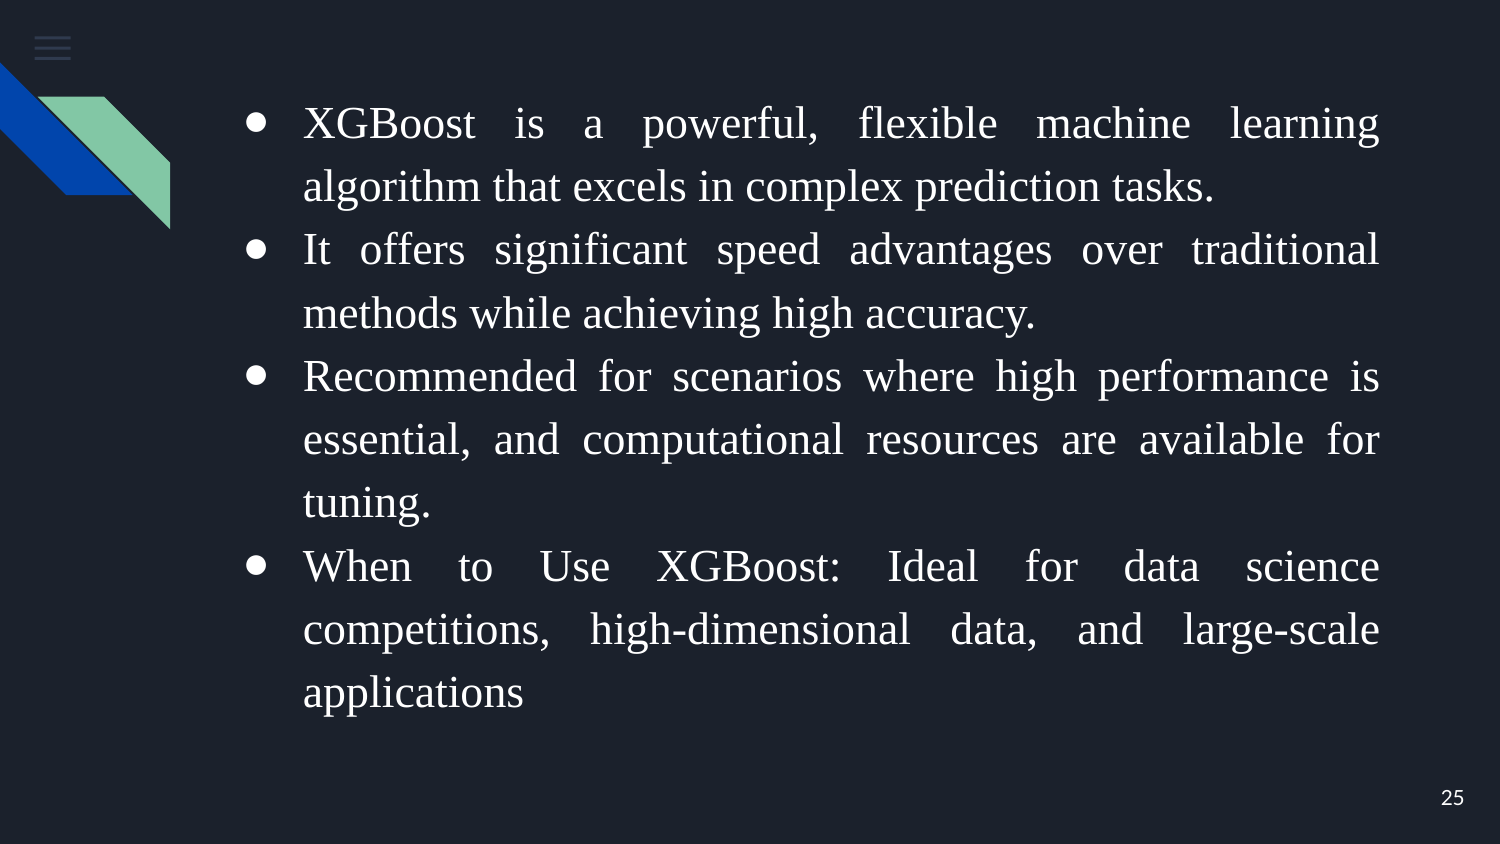

XGBoost is a powerful, flexible machine learning algorithm that excels in complex prediction tasks.
It offers significant speed advantages over traditional methods while achieving high accuracy.
Recommended for scenarios where high performance is essential, and computational resources are available for tuning.
When to Use XGBoost: Ideal for data science competitions, high-dimensional data, and large-scale applications

25